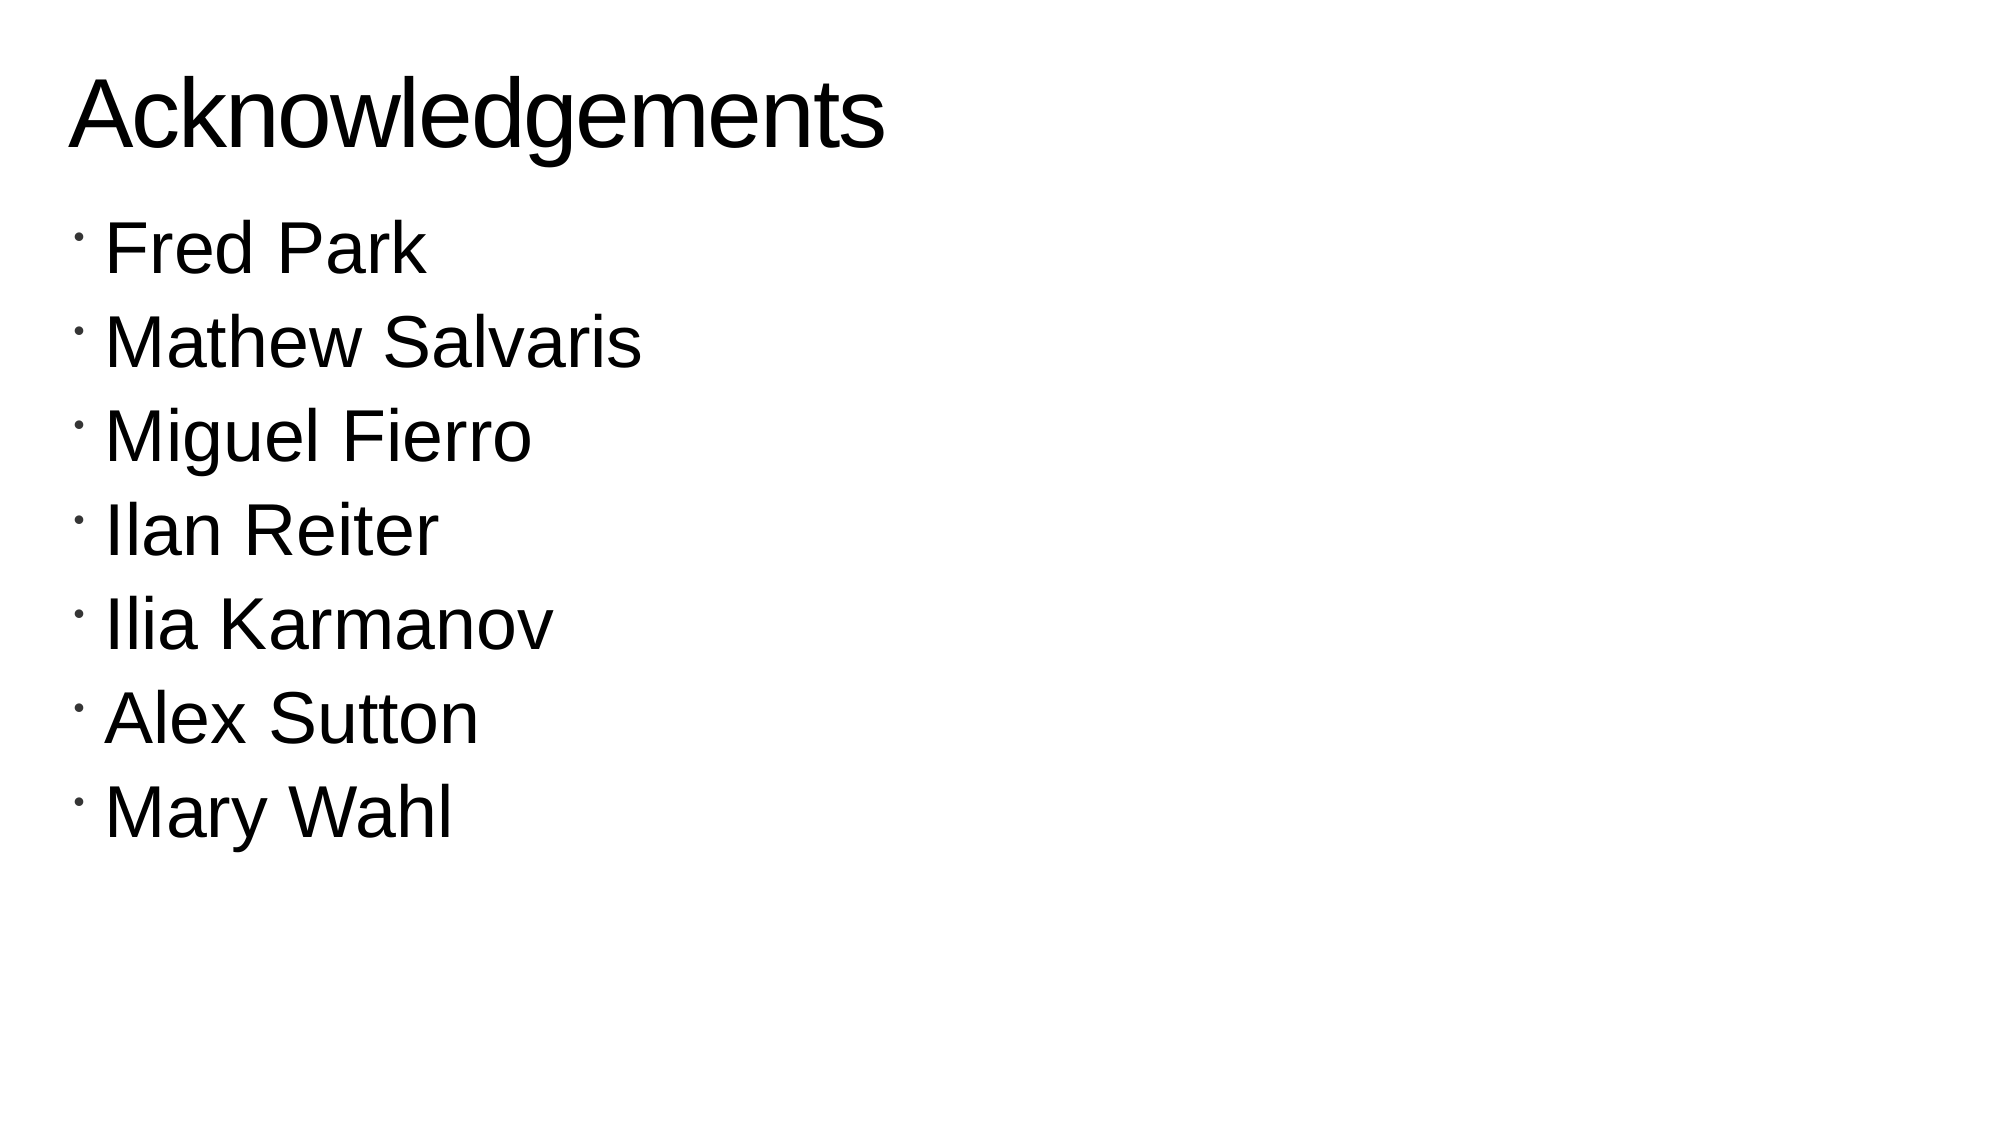

# Acknowledgements
Fred Park
Mathew Salvaris
Miguel Fierro
Ilan Reiter
Ilia Karmanov
Alex Sutton
Mary Wahl